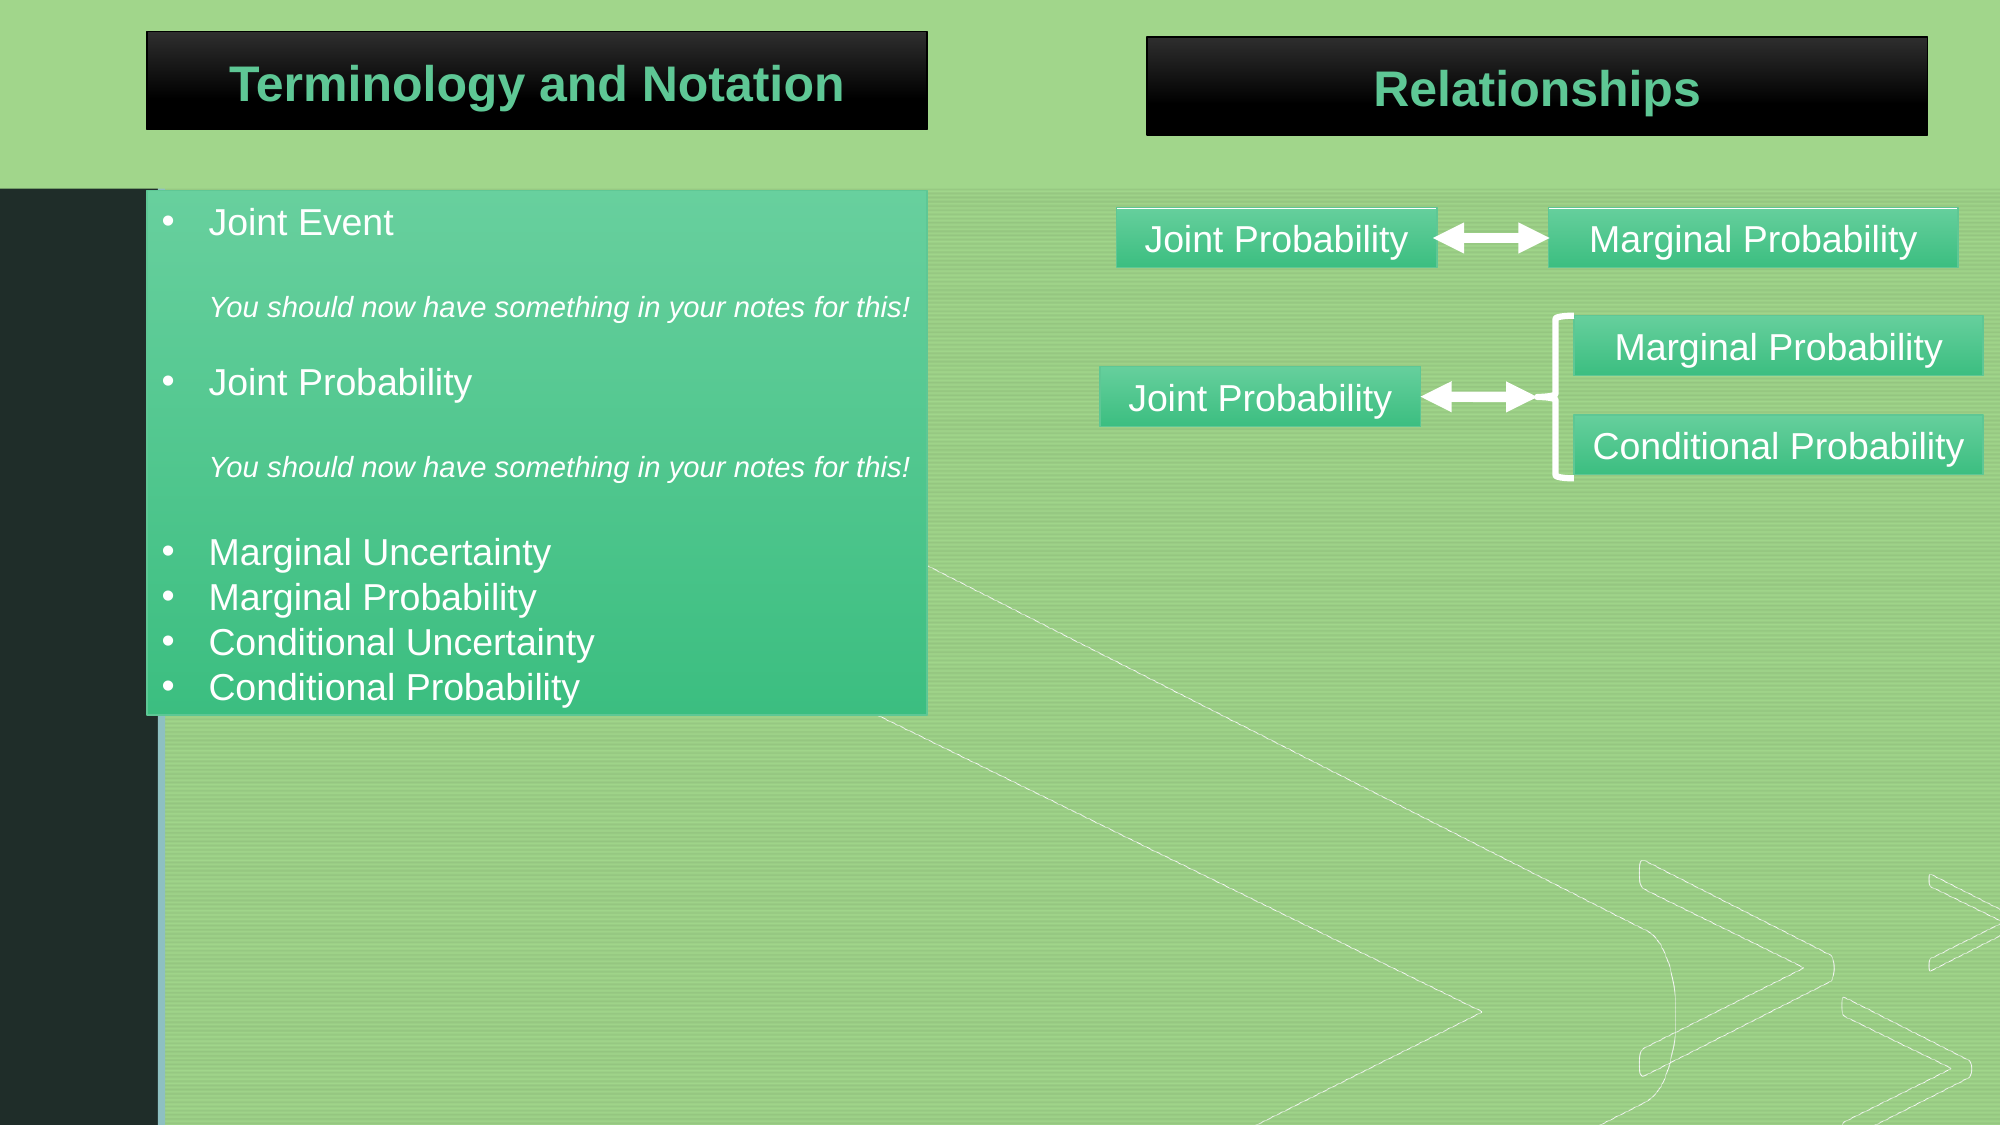

Terminology and Notation
Relationships
Joint Event
You should now have something in your notes for this!
Joint Probability
You should now have something in your notes for this!
Marginal Uncertainty
Marginal Probability
Conditional Uncertainty
Conditional Probability
Joint Probability
Marginal Probability

Marginal Probability
Joint Probability
Conditional Probability